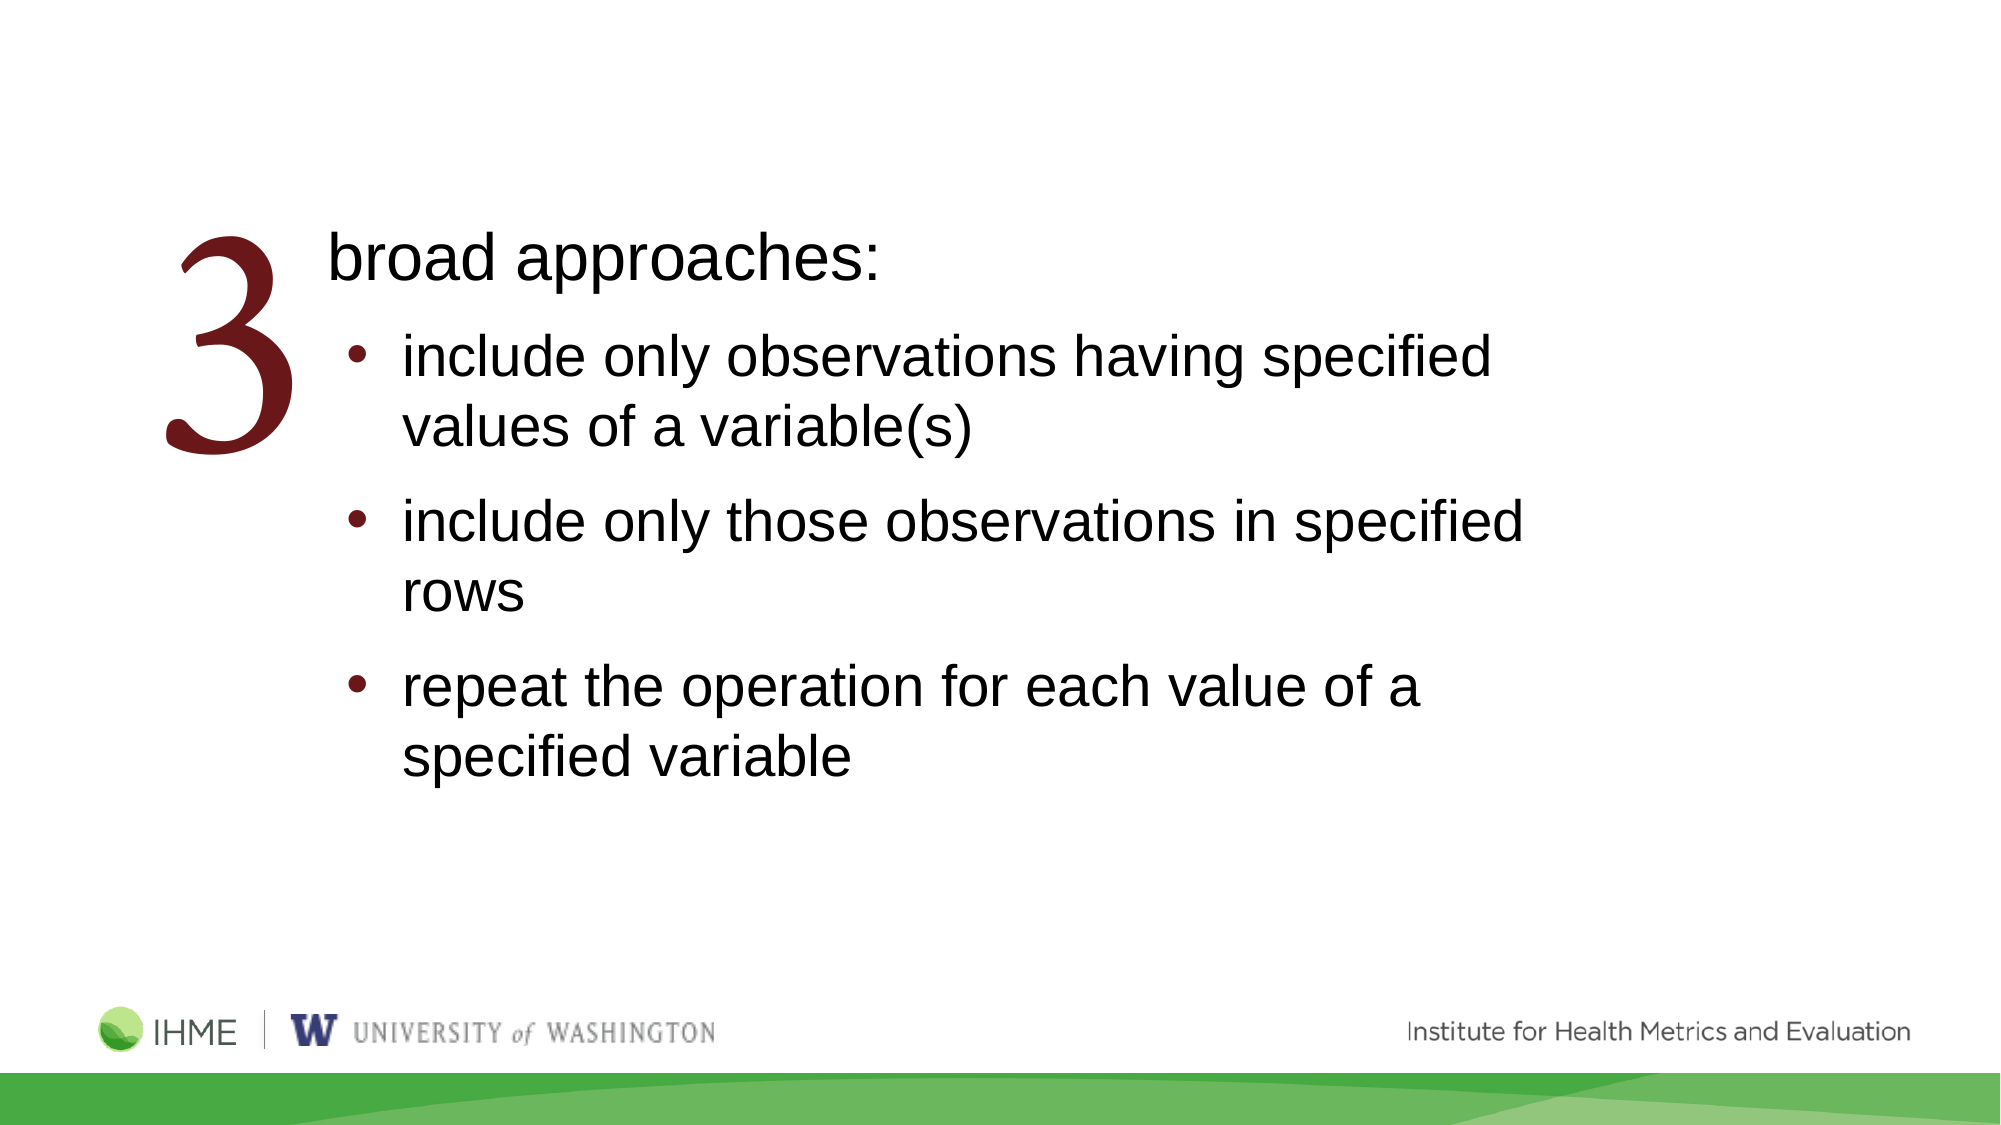

3
broad approaches:
include only observations having specified values of a variable(s)
include only those observations in specified rows
repeat the operation for each value of a specified variable